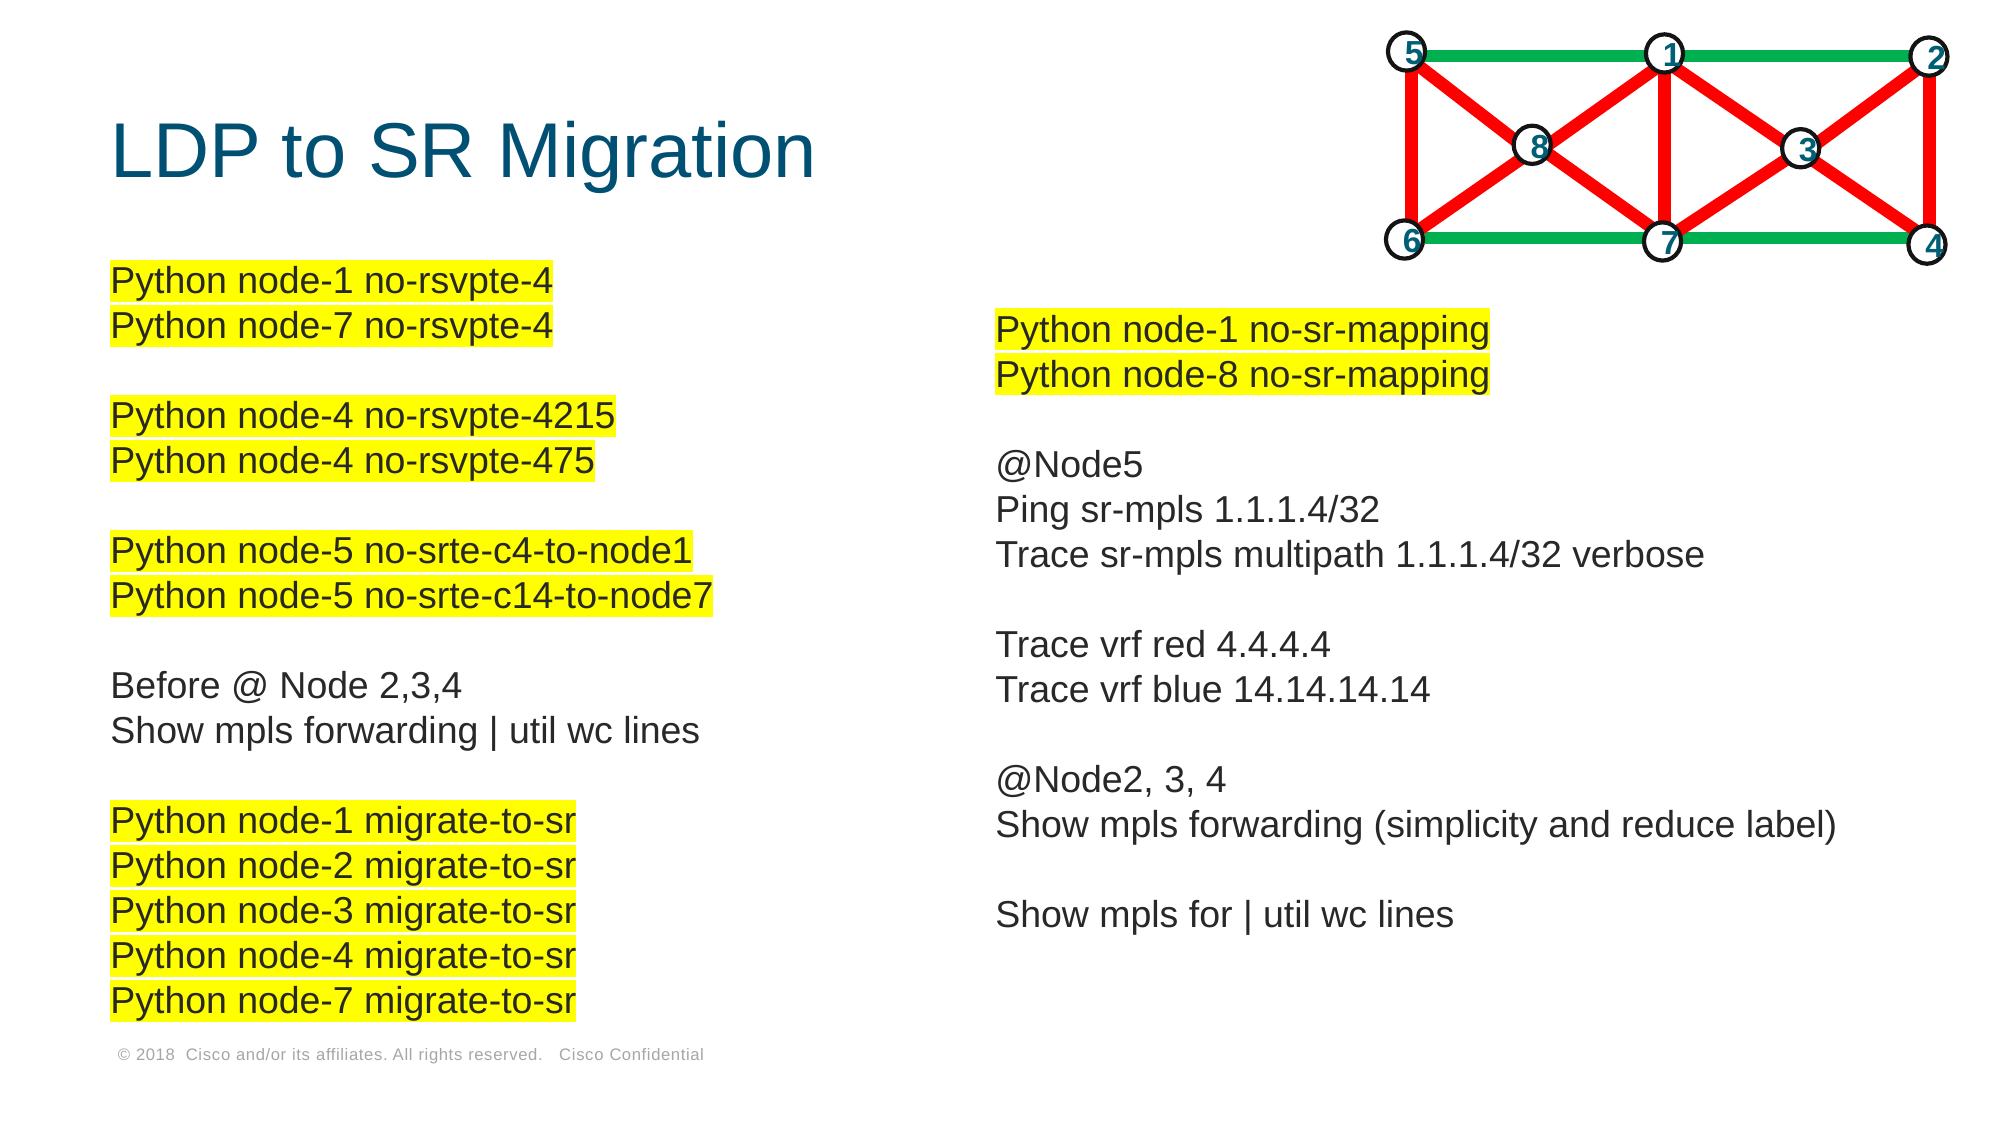

5
1
2
8
3
6
7
4
# LDP to SR Migration
Python node-1 no-rsvpte-4
Python node-7 no-rsvpte-4

Python node-4 no-rsvpte-4215
Python node-4 no-rsvpte-475

Python node-5 no-srte-c4-to-node1
Python node-5 no-srte-c14-to-node7

Before @ Node 2,3,4
Show mpls forwarding | util wc lines

Python node-1 migrate-to-sr
Python node-2 migrate-to-sr
Python node-3 migrate-to-sr
Python node-4 migrate-to-sr
Python node-7 migrate-to-sr

Python node-1 no-sr-mapping
Python node-8 no-sr-mapping

@Node5
Ping sr-mpls 1.1.1.4/32
Trace sr-mpls multipath 1.1.1.4/32 verbose

Trace vrf red 4.4.4.4
Trace vrf blue 14.14.14.14

@Node2, 3, 4
Show mpls forwarding (simplicity and reduce label)

Show mpls for | util wc lines